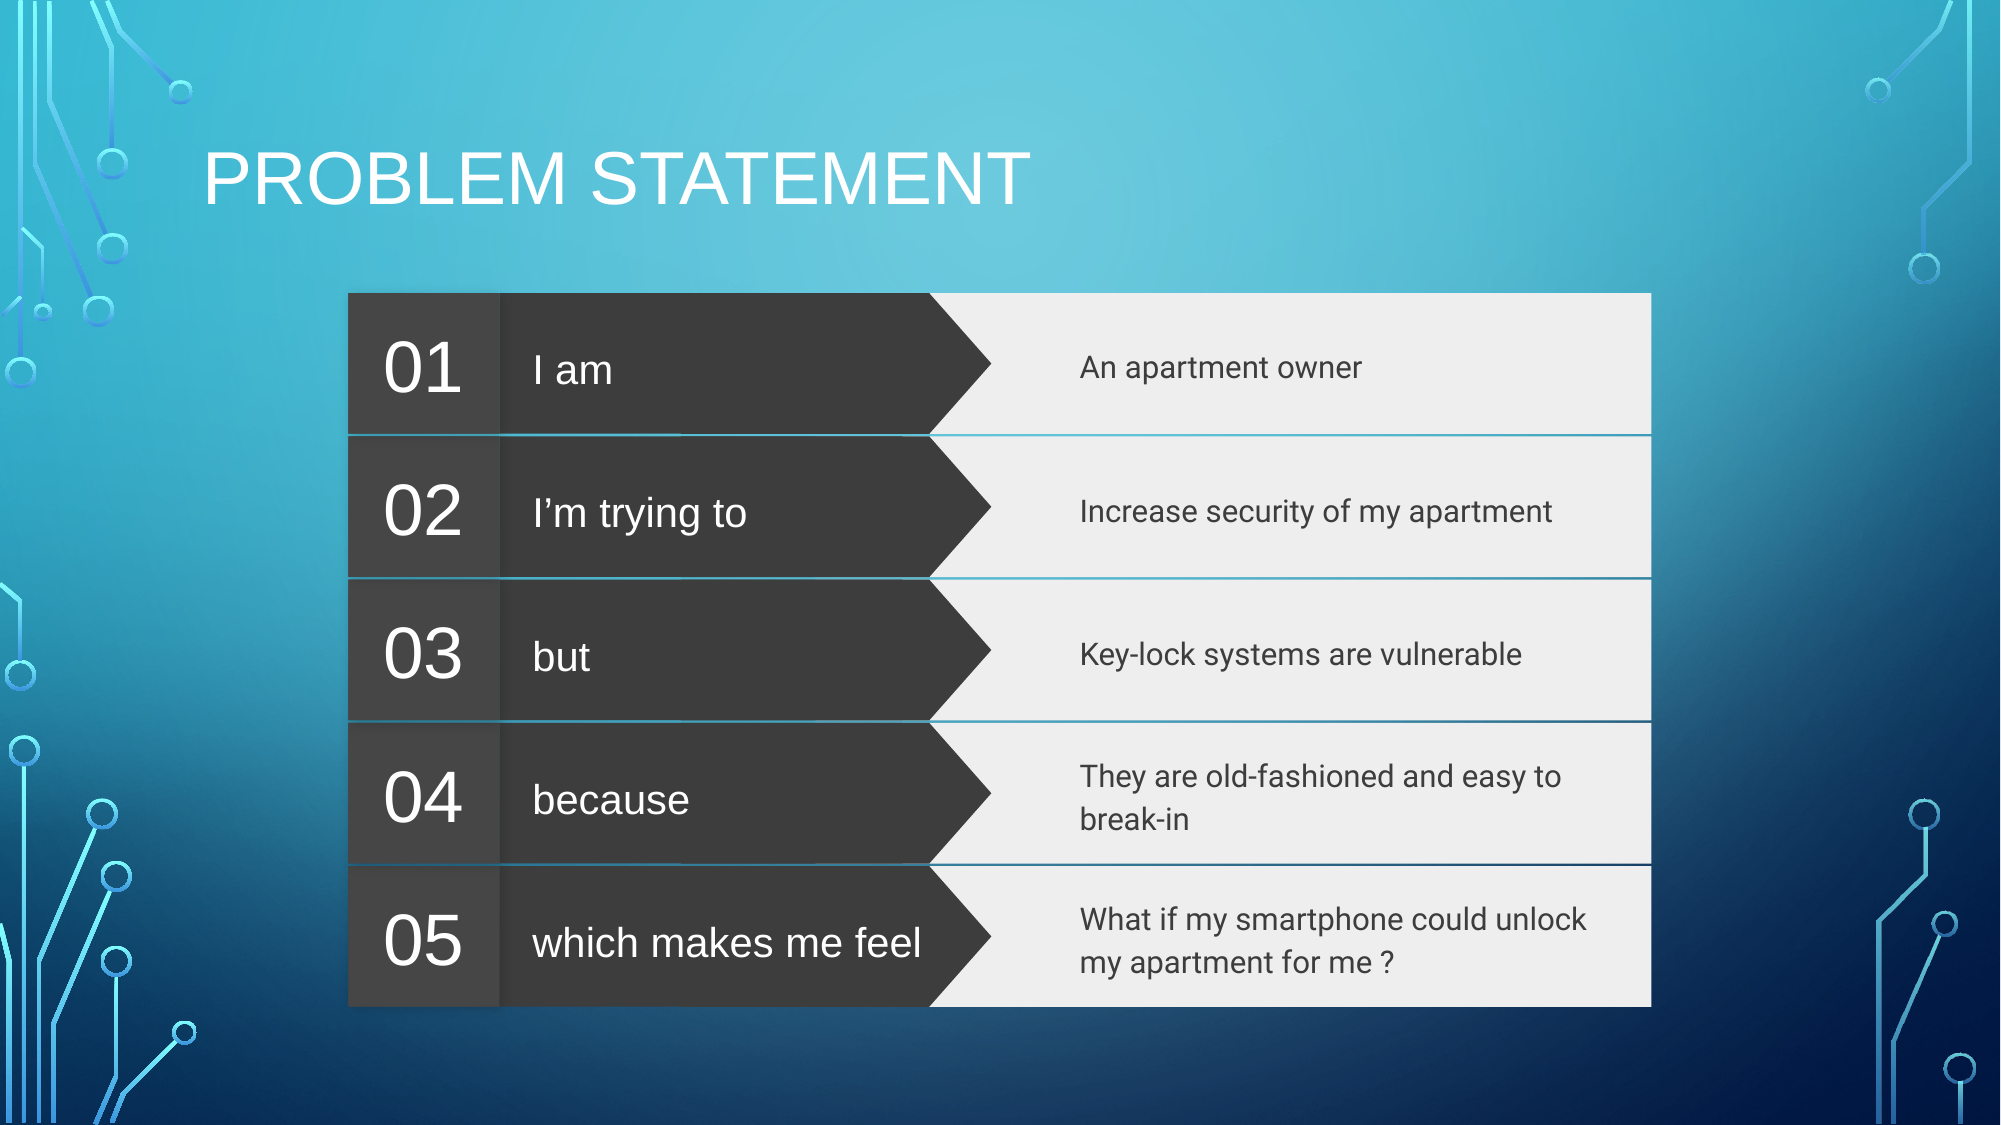

PROBLEM STATEMENT

01

An apartment owner
I am

02

Increase security of my apartment
I’m trying to

03

Key-lock systems are vulnerable
but

04

They are old-fashioned and easy to break-in
because

05

What if my smartphone could unlock my apartment for me ?
which makes me feel